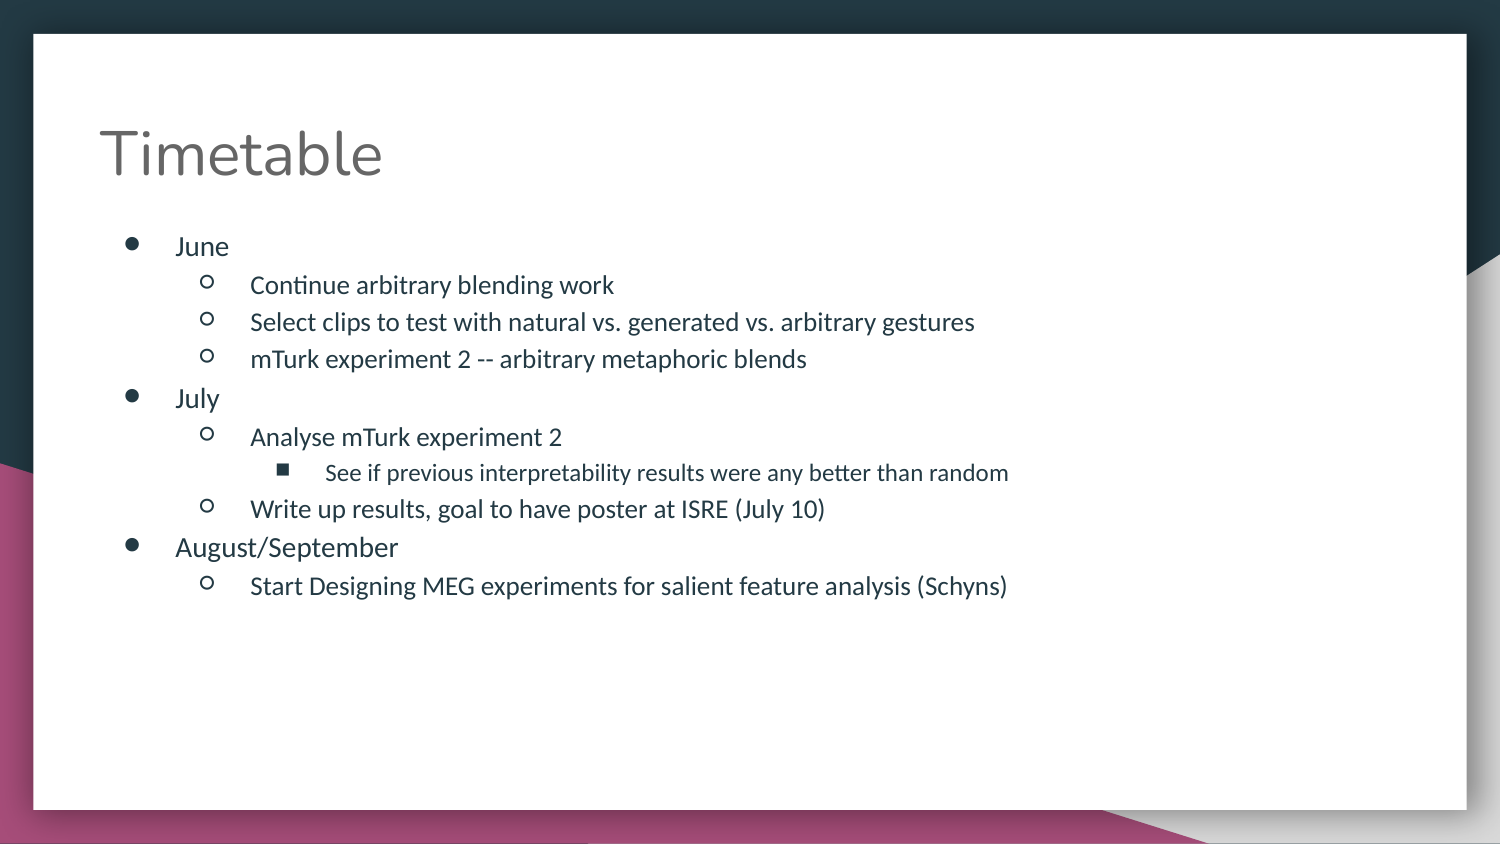

# Timetable
June
Continue arbitrary blending work
Select clips to test with natural vs. generated vs. arbitrary gestures
mTurk experiment 2 -- arbitrary metaphoric blends
July
Analyse mTurk experiment 2
See if previous interpretability results were any better than random
Write up results, goal to have poster at ISRE (July 10)
August/September
Start Designing MEG experiments for salient feature analysis (Schyns)